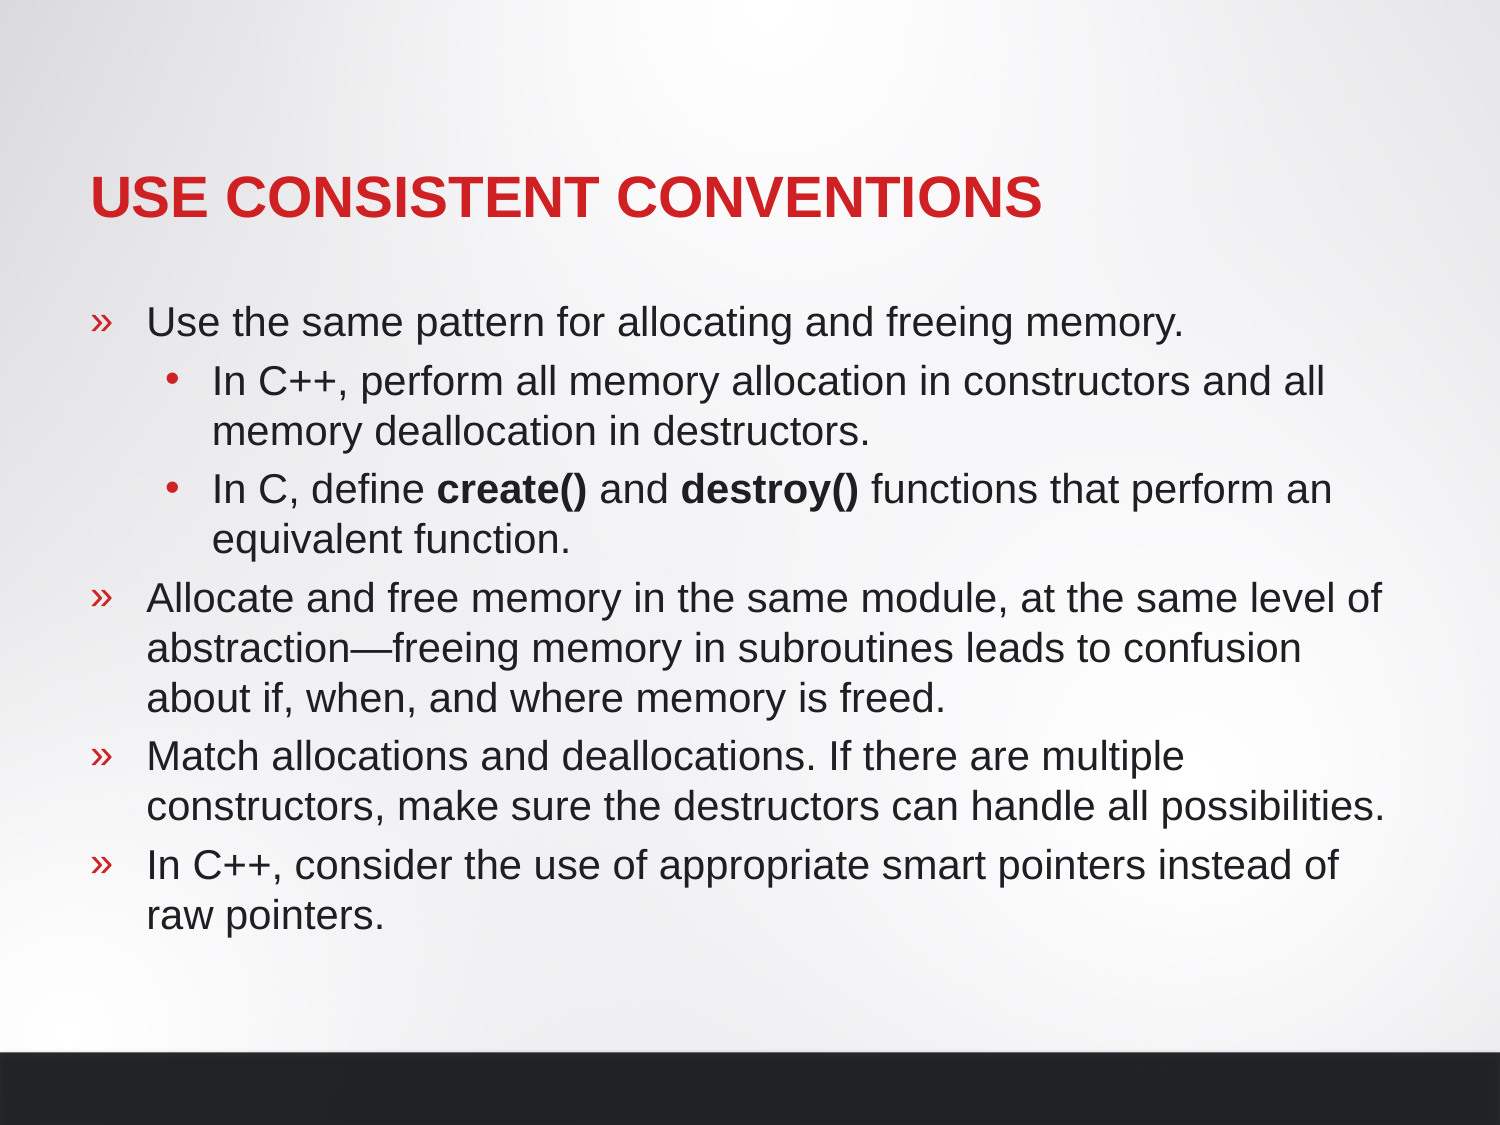

# Use consistent conventions
Use the same pattern for allocating and freeing memory.
In C++, perform all memory allocation in constructors and all memory deallocation in destructors.
In C, define create() and destroy() functions that perform an equivalent function.
Allocate and free memory in the same module, at the same level of abstraction—freeing memory in subroutines leads to confusion about if, when, and where memory is freed.
Match allocations and deallocations. If there are multiple constructors, make sure the destructors can handle all possibilities.
In C++, consider the use of appropriate smart pointers instead of raw pointers.